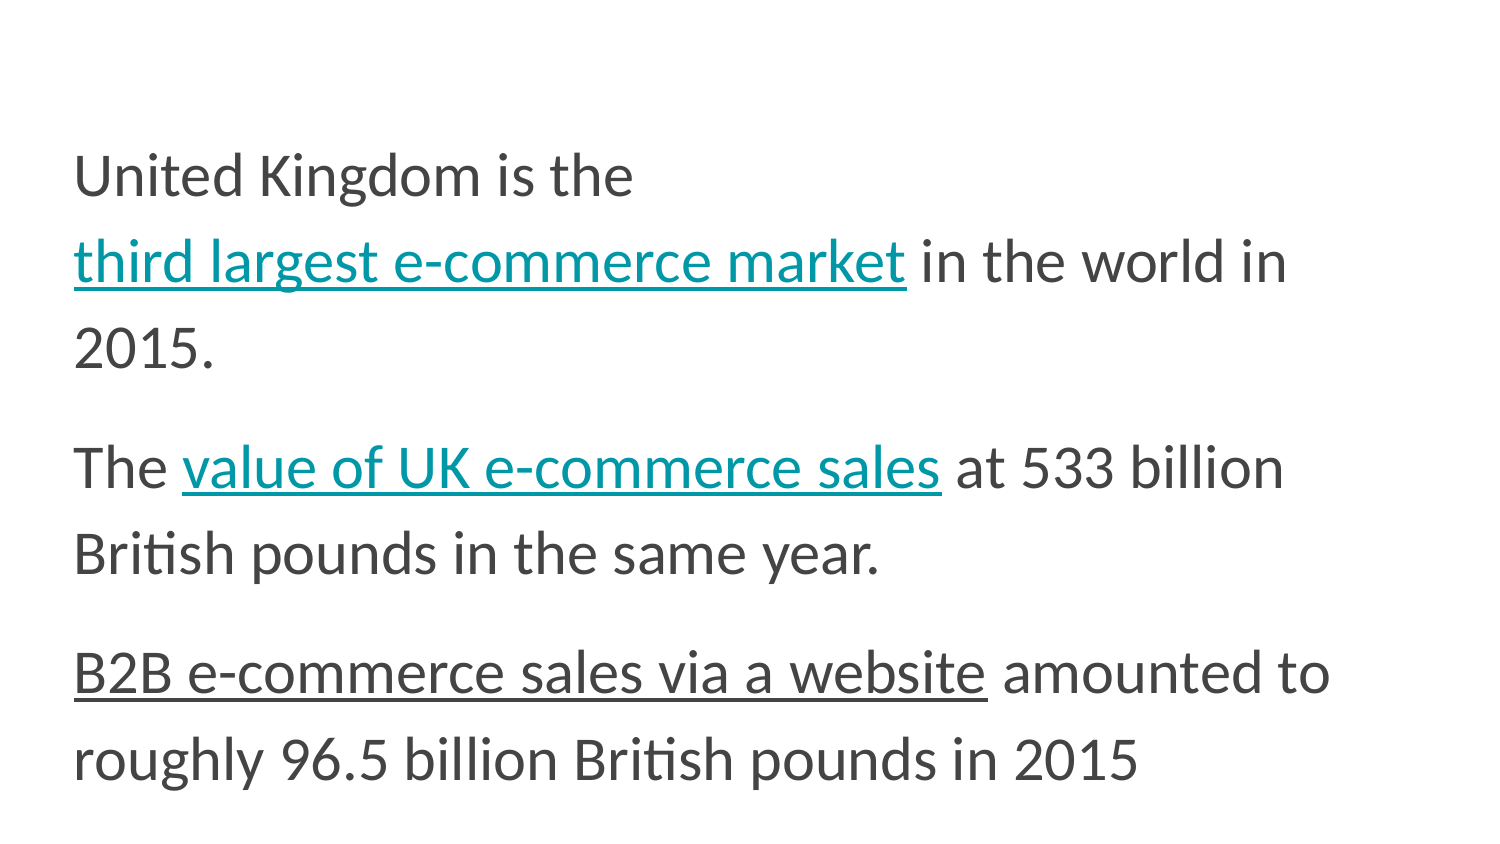

United Kingdom is the third largest e-commerce market in the world in 2015.
The value of UK e-commerce sales at 533 billion British pounds in the same year.
B2B e-commerce sales via a website amounted to roughly 96.5 billion British pounds in 2015